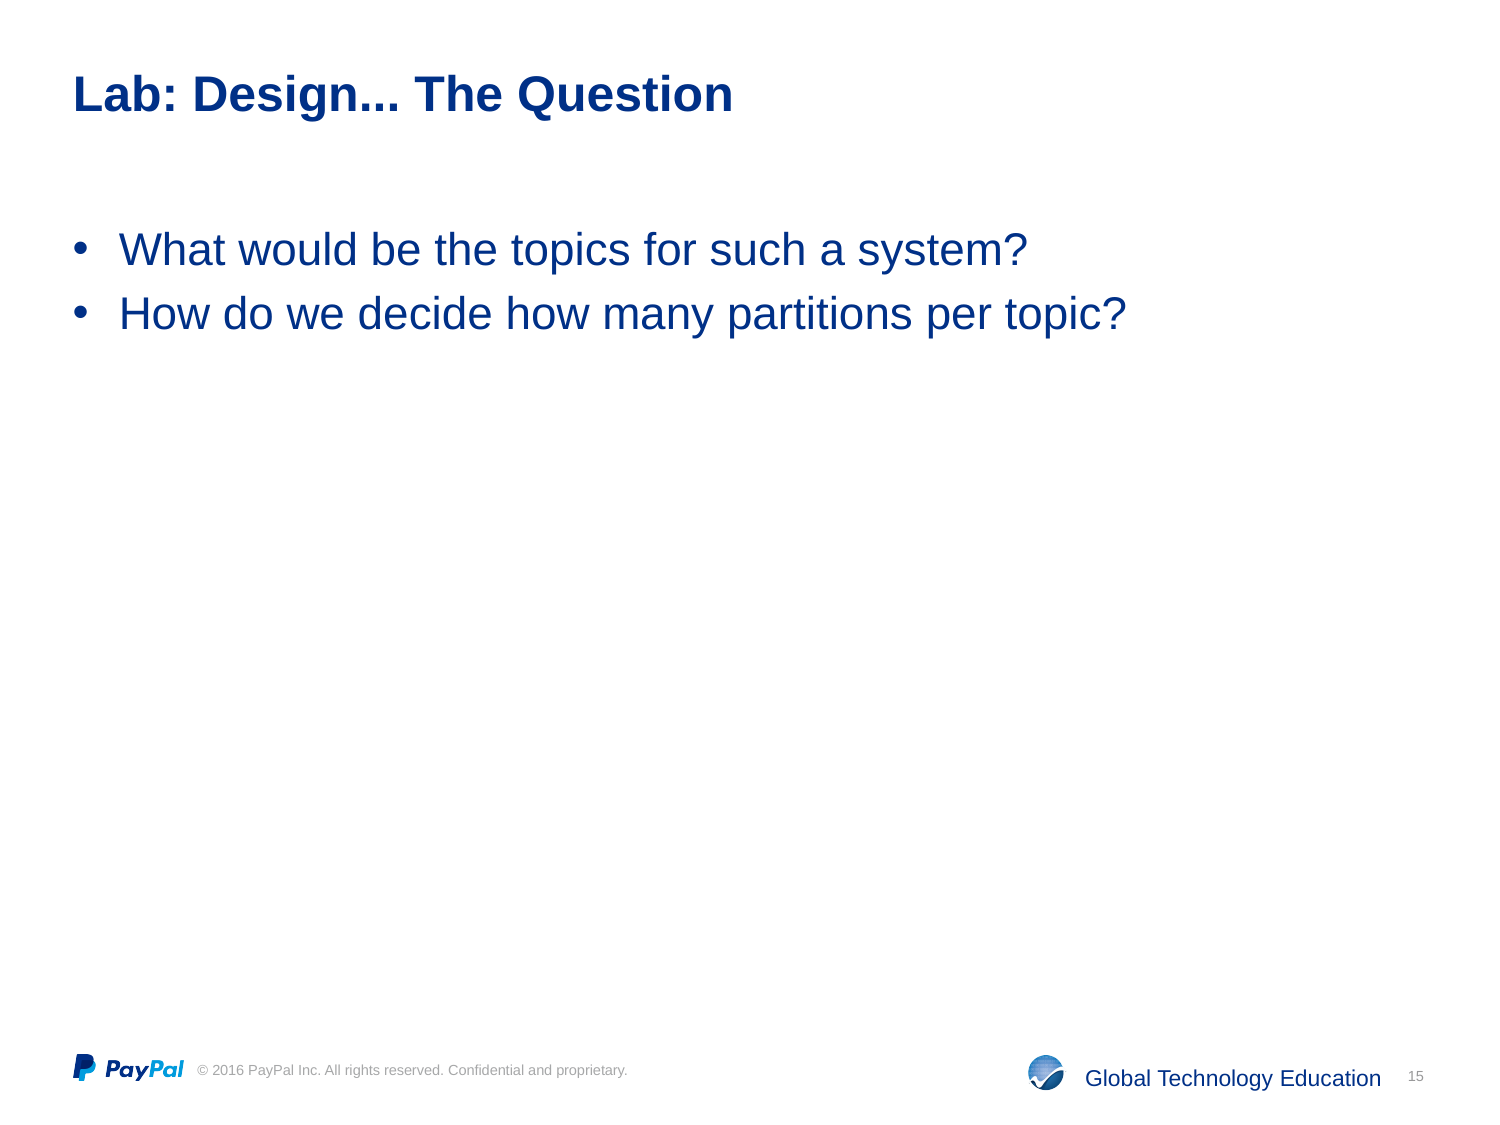

# Lab: Design... The Question
What would be the topics for such a system?
How do we decide how many partitions per topic?

15